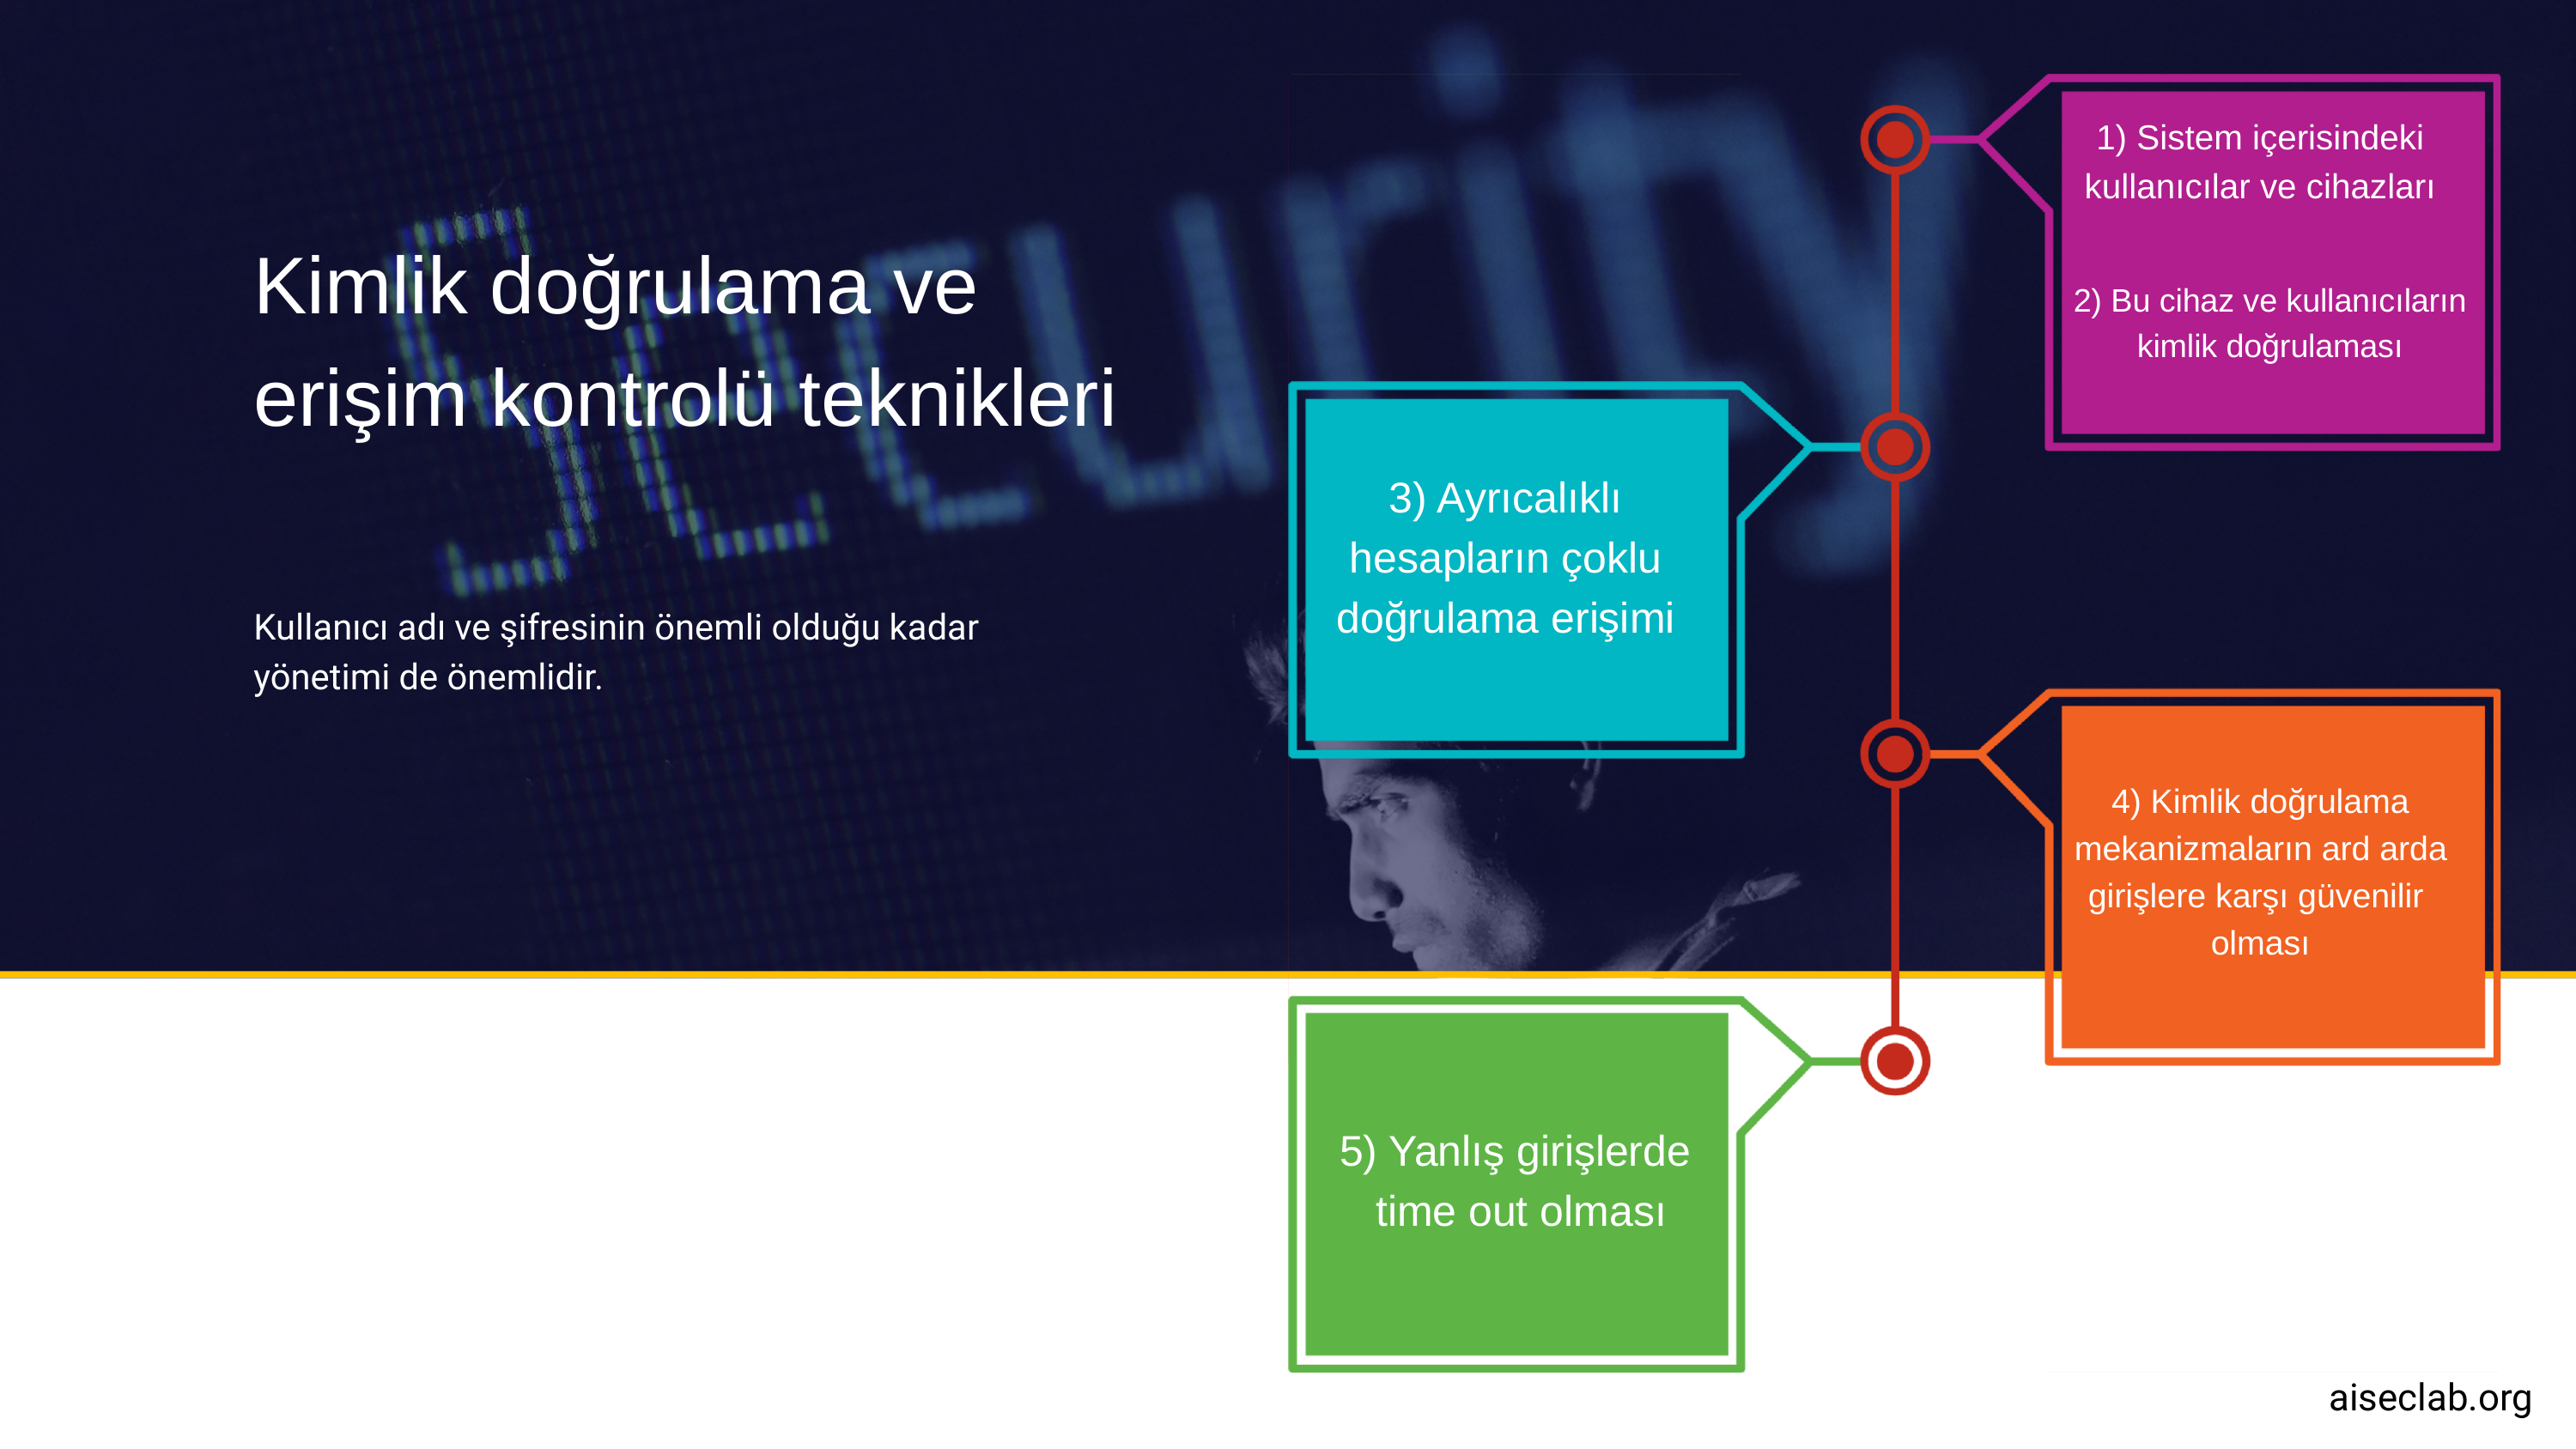

1) Sistem içerisindeki kullanıcılar ve cihazları
Kimlik doğrulama ve erişim kontrolü teknikleri
2) Bu cihaz ve kullanıcıların kimlik doğrulaması
3) Ayrıcalıklı hesapların çoklu doğrulama erişimi
Kullanıcı adı ve şifresinin önemli olduğu kadar yönetimi de önemlidir.
4) Kimlik doğrulama mekanizmaların ard arda girişlere karşı güvenilir
olması

5) Yanlış girişlerde
time out olması
aiseclab.org